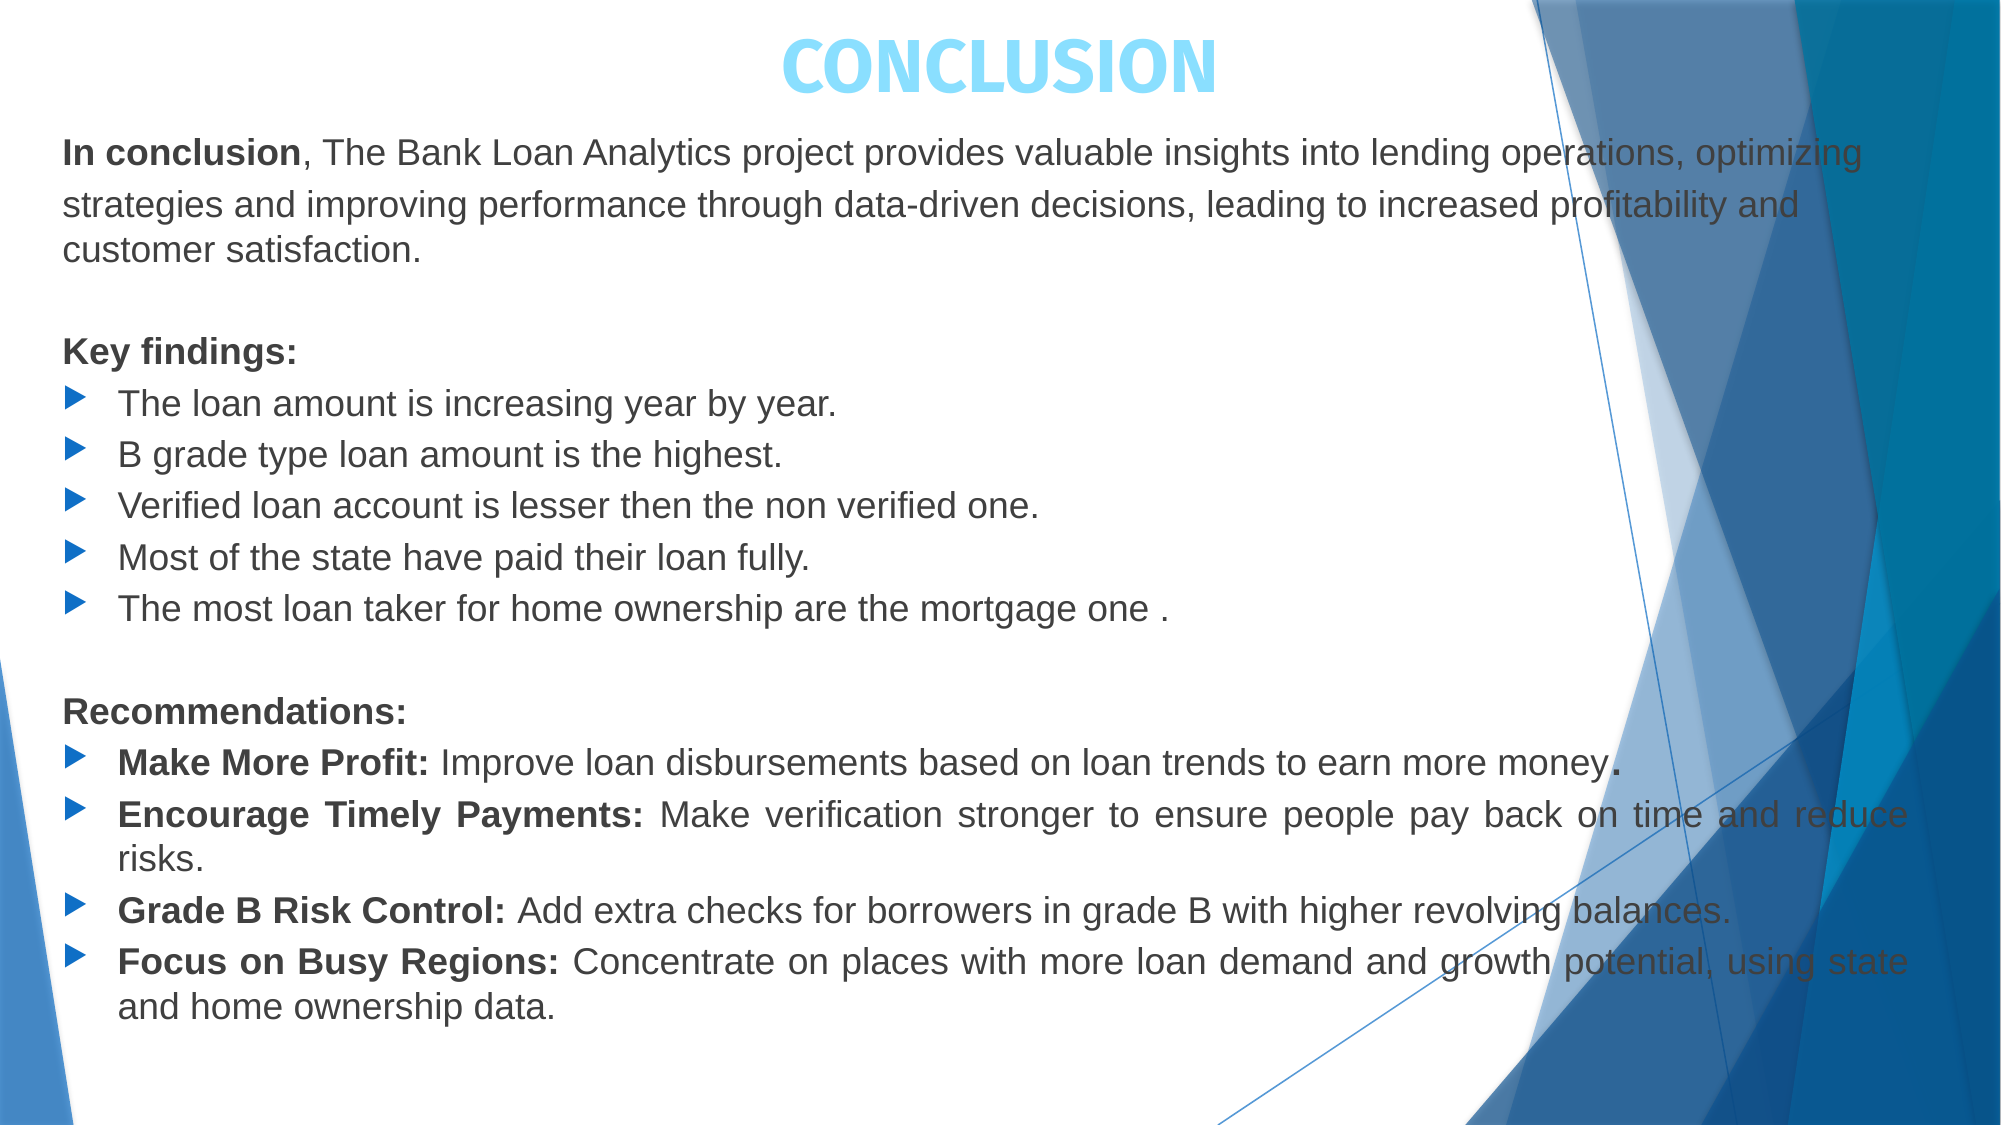

# CONCLUSION
In conclusion, The Bank Loan Analytics project provides valuable insights into lending operations, optimizing
strategies and improving performance through data-driven decisions, leading to increased profitability and     customer satisfaction.

Key findings:
The loan amount is increasing year by year.
B grade type loan amount is the highest.
Verified loan account is lesser then the non verified one.
Most of the state have paid their loan fully.
The most loan taker for home ownership are the mortgage one .

Recommendations:
Make More Profit: Improve loan disbursements based on loan trends to earn more money.
Encourage Timely Payments: Make verification stronger to ensure people pay back on time and reduce risks.
Grade B Risk Control: Add extra checks for borrowers in grade B with higher revolving balances.
Focus on Busy Regions: Concentrate on places with more loan demand and growth potential, using state and home ownership data.